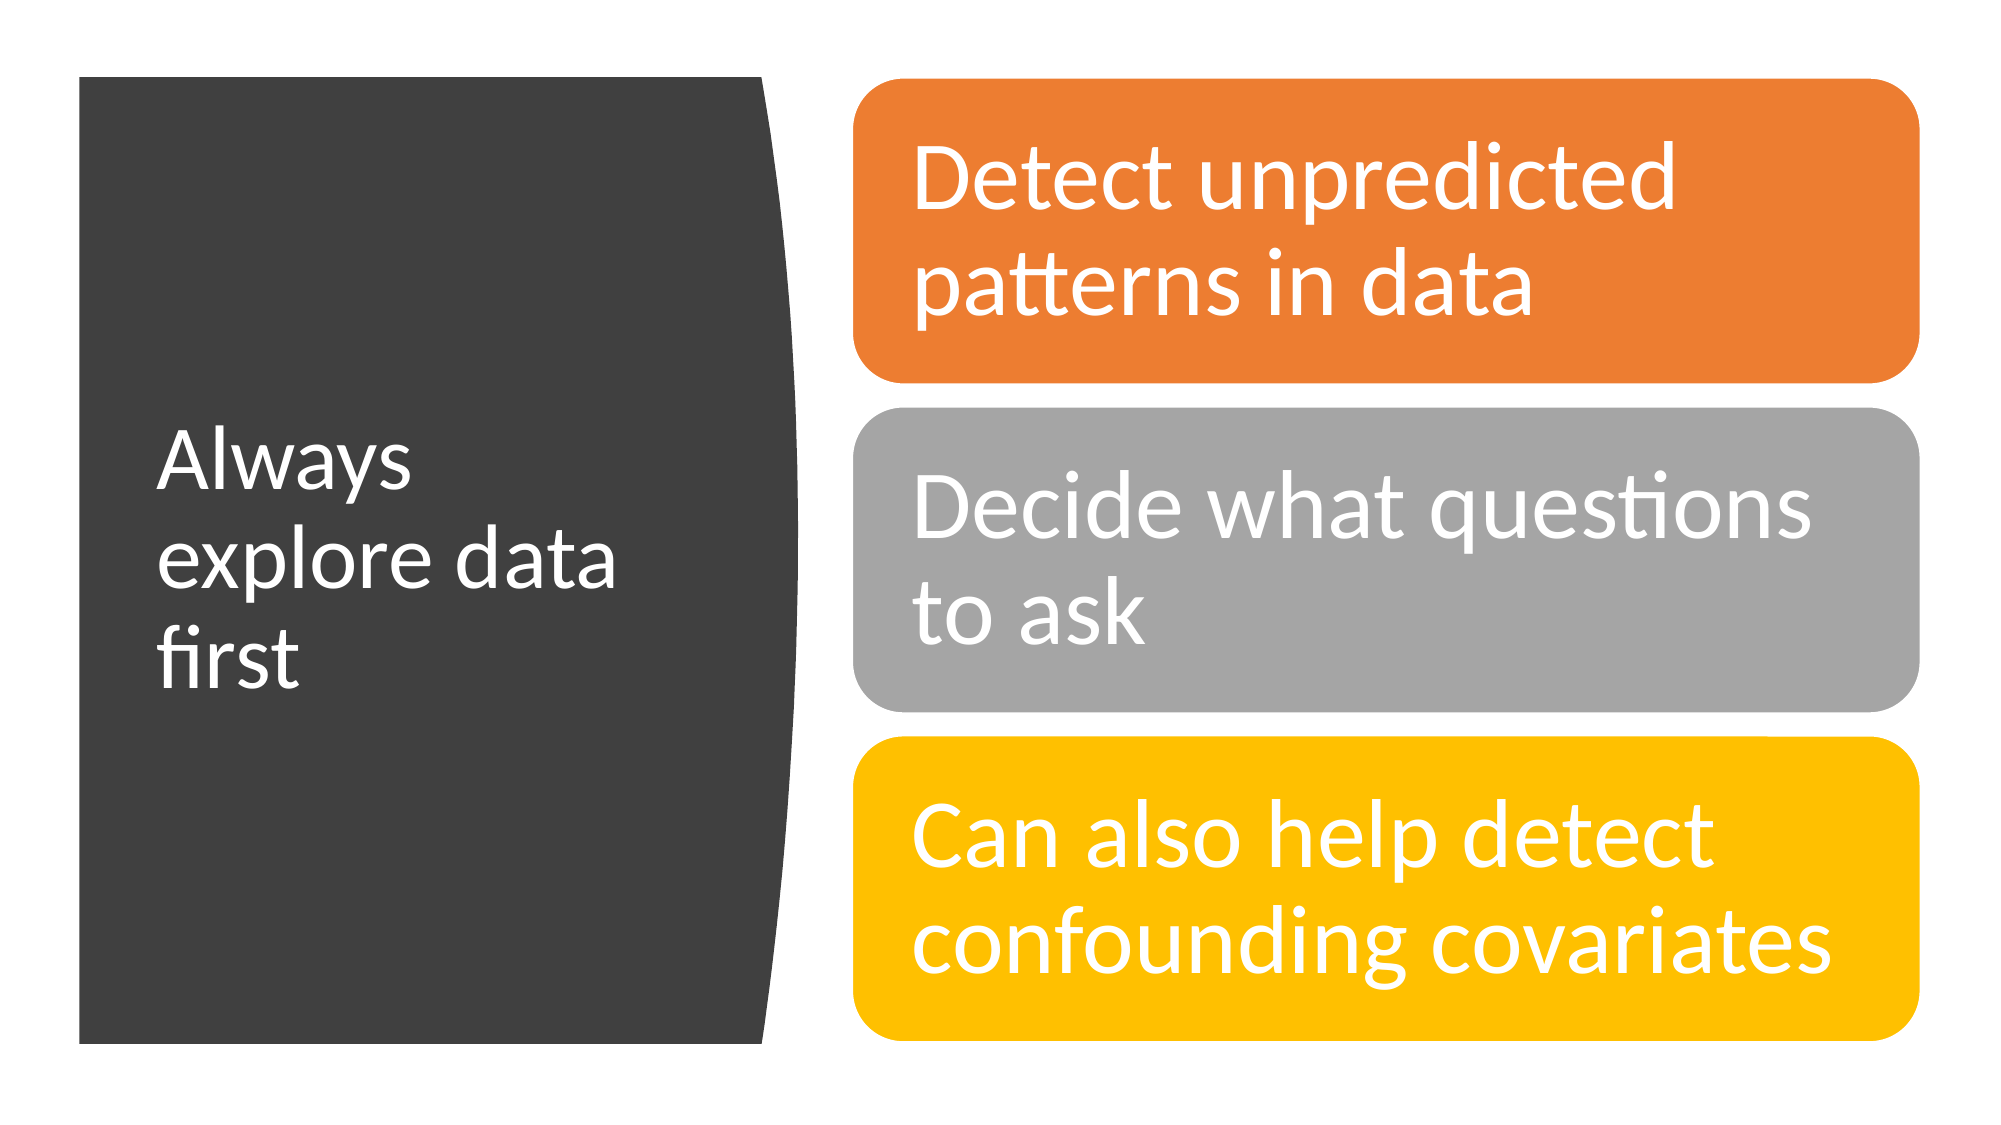

Detect unpredicted  patterns in data
Decide what questions to ask
Can also help detect confounding covariates

# Always explore data first